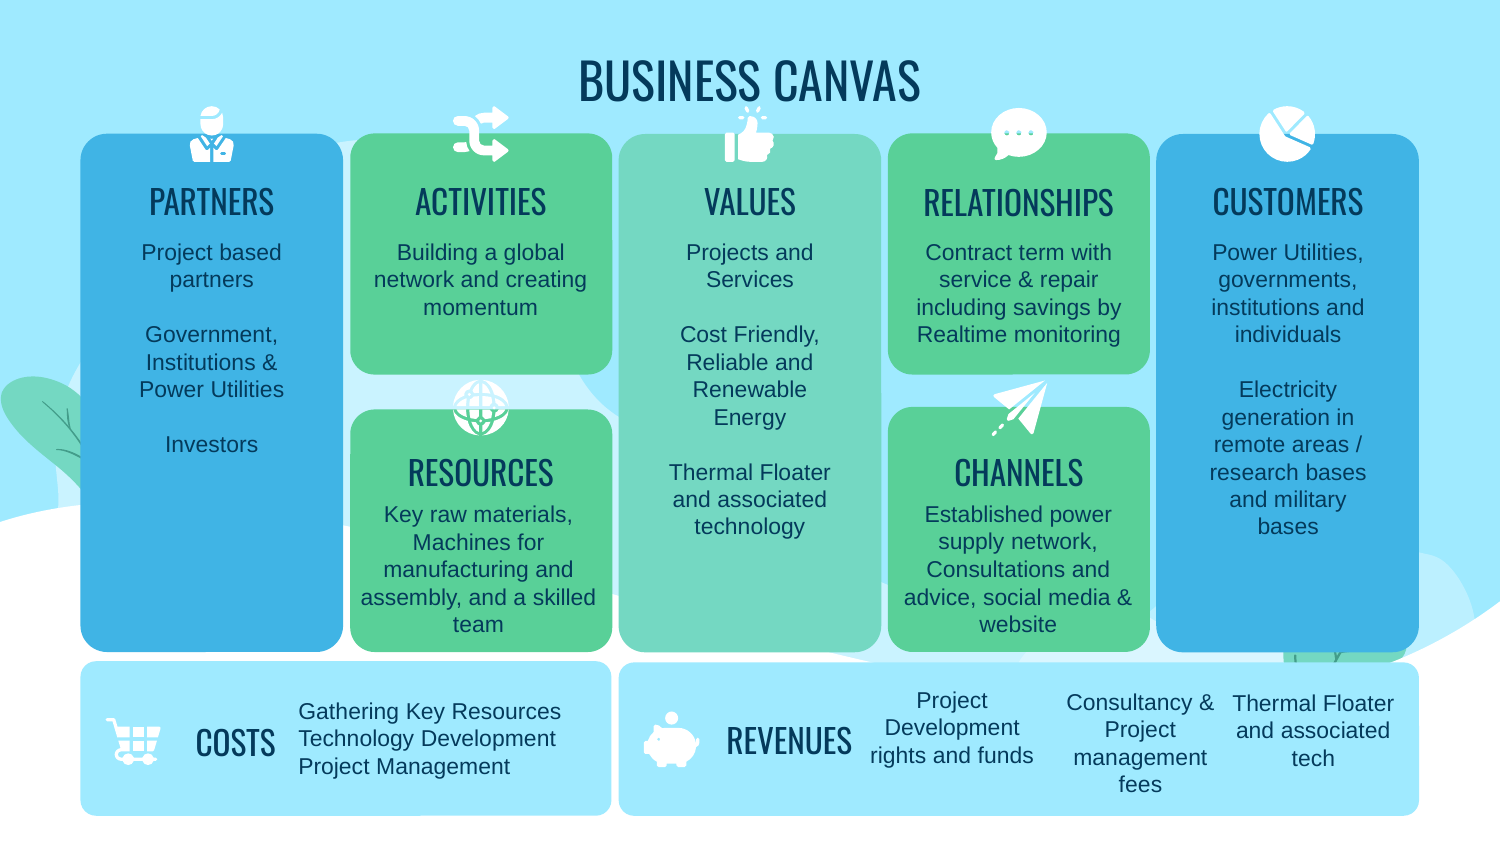

# BUSINESS CANVAS

PARTNERS
ACTIVITIES
VALUES
CUSTOMERS
RELATIONSHIPS
Project based partners

Government, Institutions & Power Utilities

Investors
Building a global network and creating momentum
Projects and Services

Cost Friendly, Reliable and Renewable Energy

Thermal Floater and associated technology
Contract term with service & repair including savings by Realtime monitoring
Power Utilities, governments, institutions and individuals

Electricity generation in remote areas / research bases and military bases

RESOURCES
CHANNELS
Established power supply network, Consultations and advice, social media & website
Key raw materials, Machines for manufacturing and assembly, and a skilled team

Project Development rights and funds
Consultancy & Project management fees
Thermal Floater and associated tech
Gathering Key Resources
Technology Development
Project Management

REVENUES
COSTS